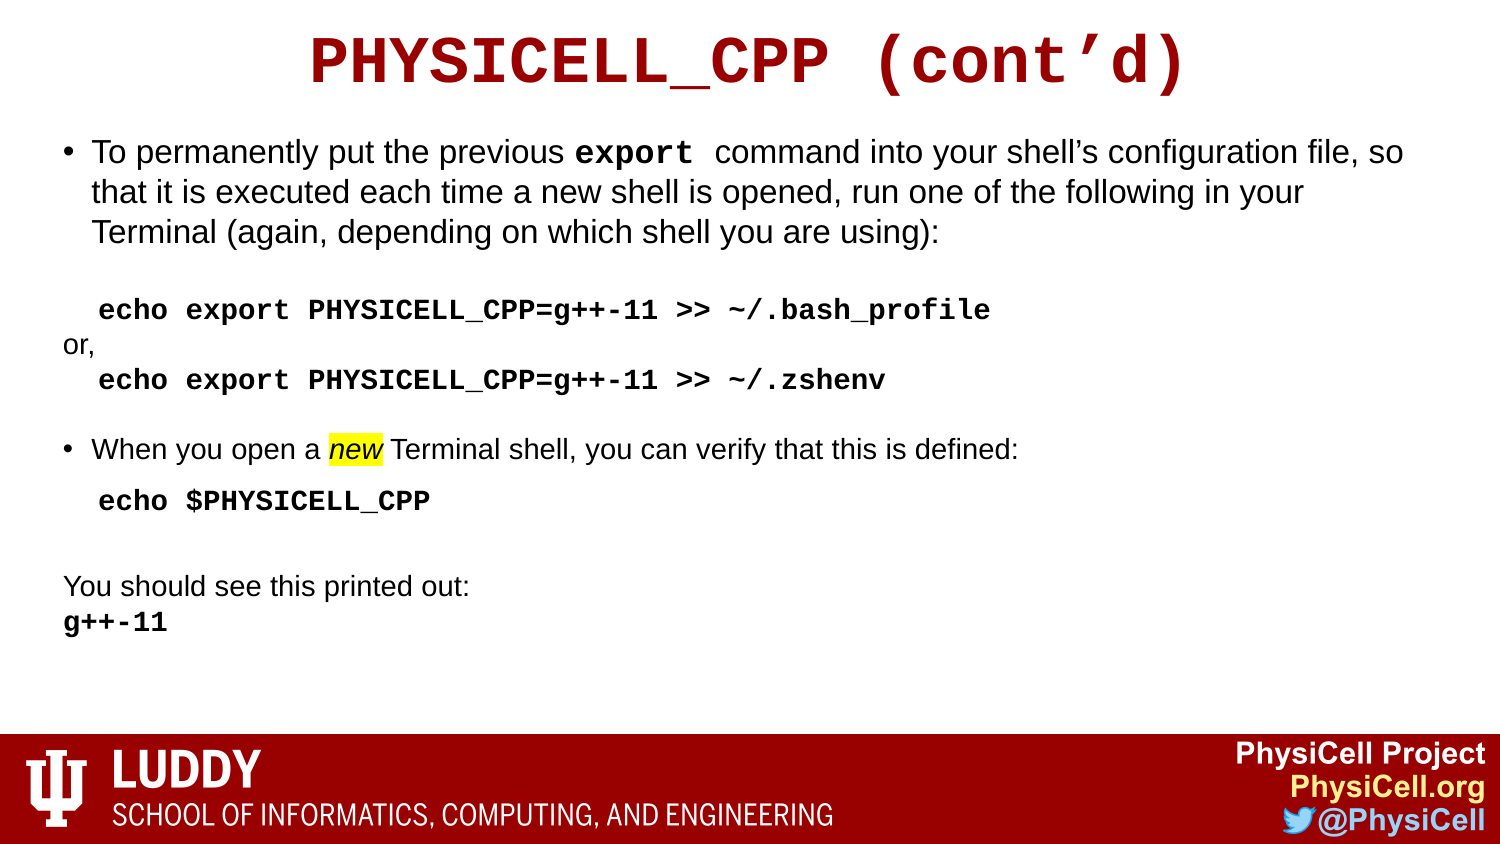

# PHYSICELL_CPP (cont’d)
To permanently put the previous export command into your shell’s configuration file, so that it is executed each time a new shell is opened, run one of the following in your Terminal (again, depending on which shell you are using):

  echo export PHYSICELL_CPP=g++-11 >> ~/.bash_profile
or,
  echo export PHYSICELL_CPP=g++-11 >> ~/.zshenv

When you open a new Terminal shell, you can verify that this is defined:
  echo $PHYSICELL_CPP

You should see this printed out:
g++-11